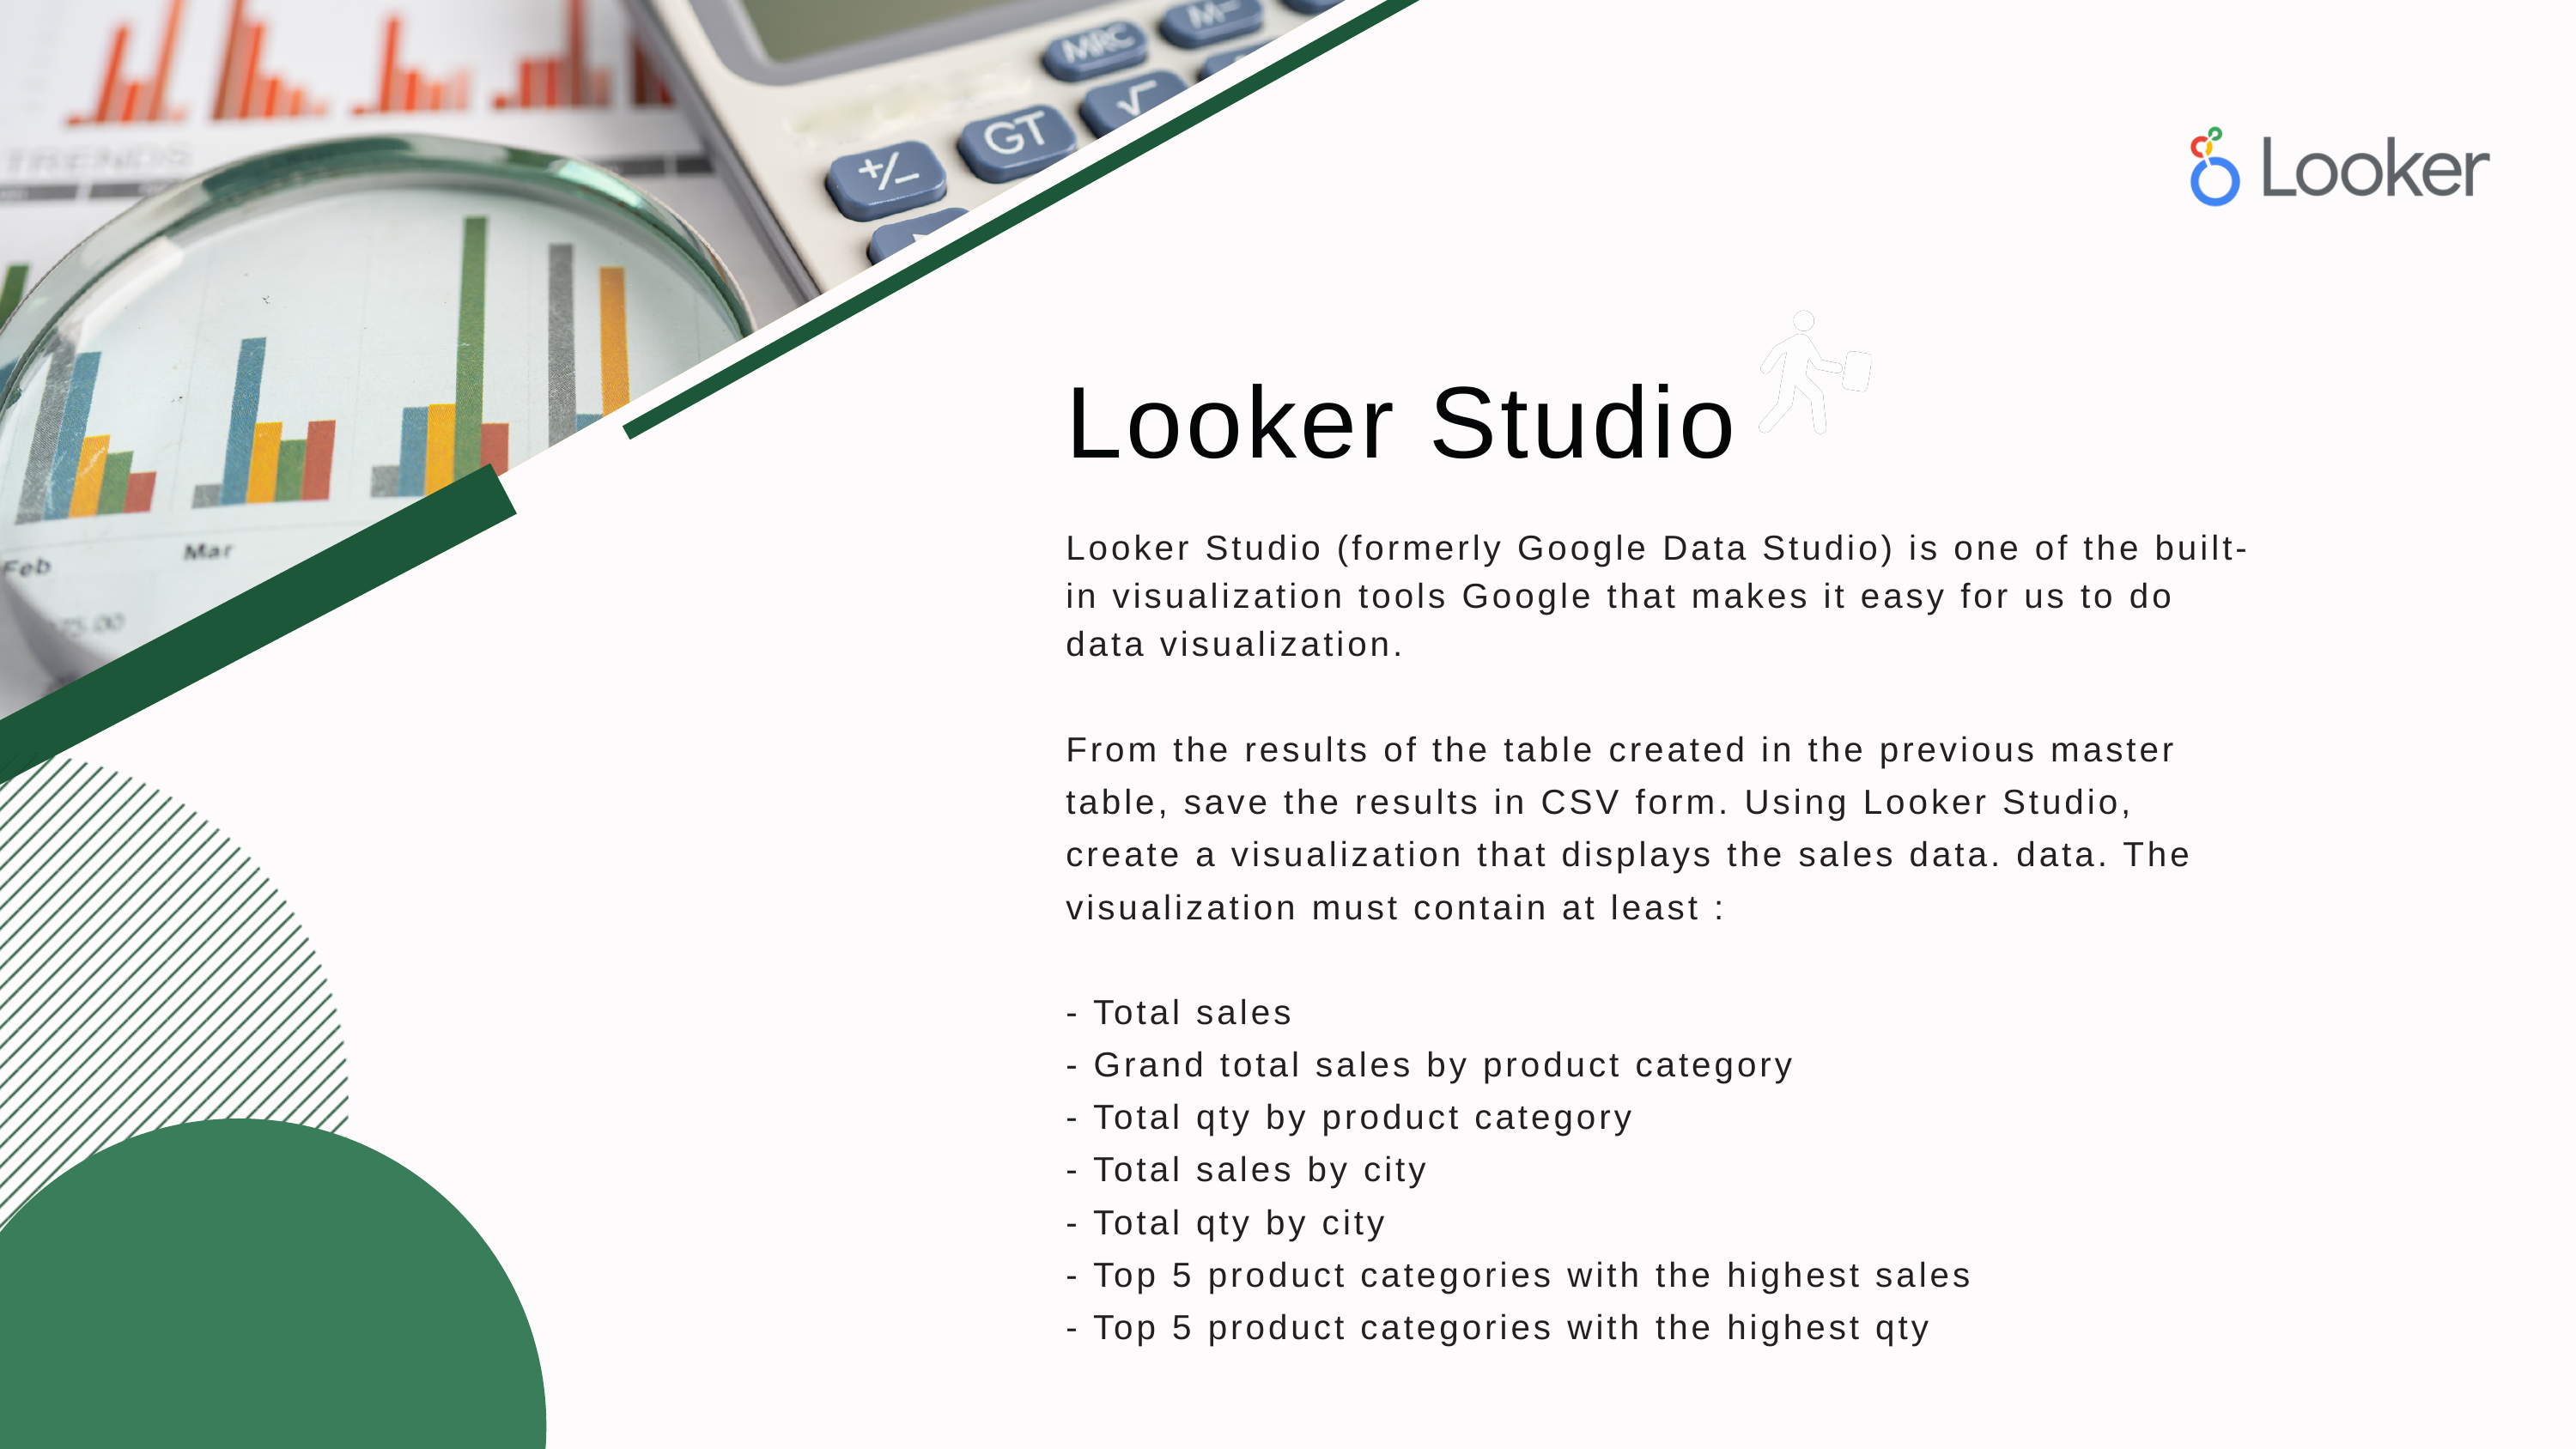

Looker Studio
Looker Studio (formerly Google Data Studio) is one of the built-in visualization tools Google that makes it easy for us to do data visualization.

From the results of the table created in the previous master table, save the results in CSV form. Using Looker Studio, create a visualization that displays the sales data. data. The visualization must contain at least :

- Total sales
- Grand total sales by product category
- Total qty by product category
- Total sales by city
- Total qty by city
- Top 5 product categories with the highest sales
- Top 5 product categories with the highest qty